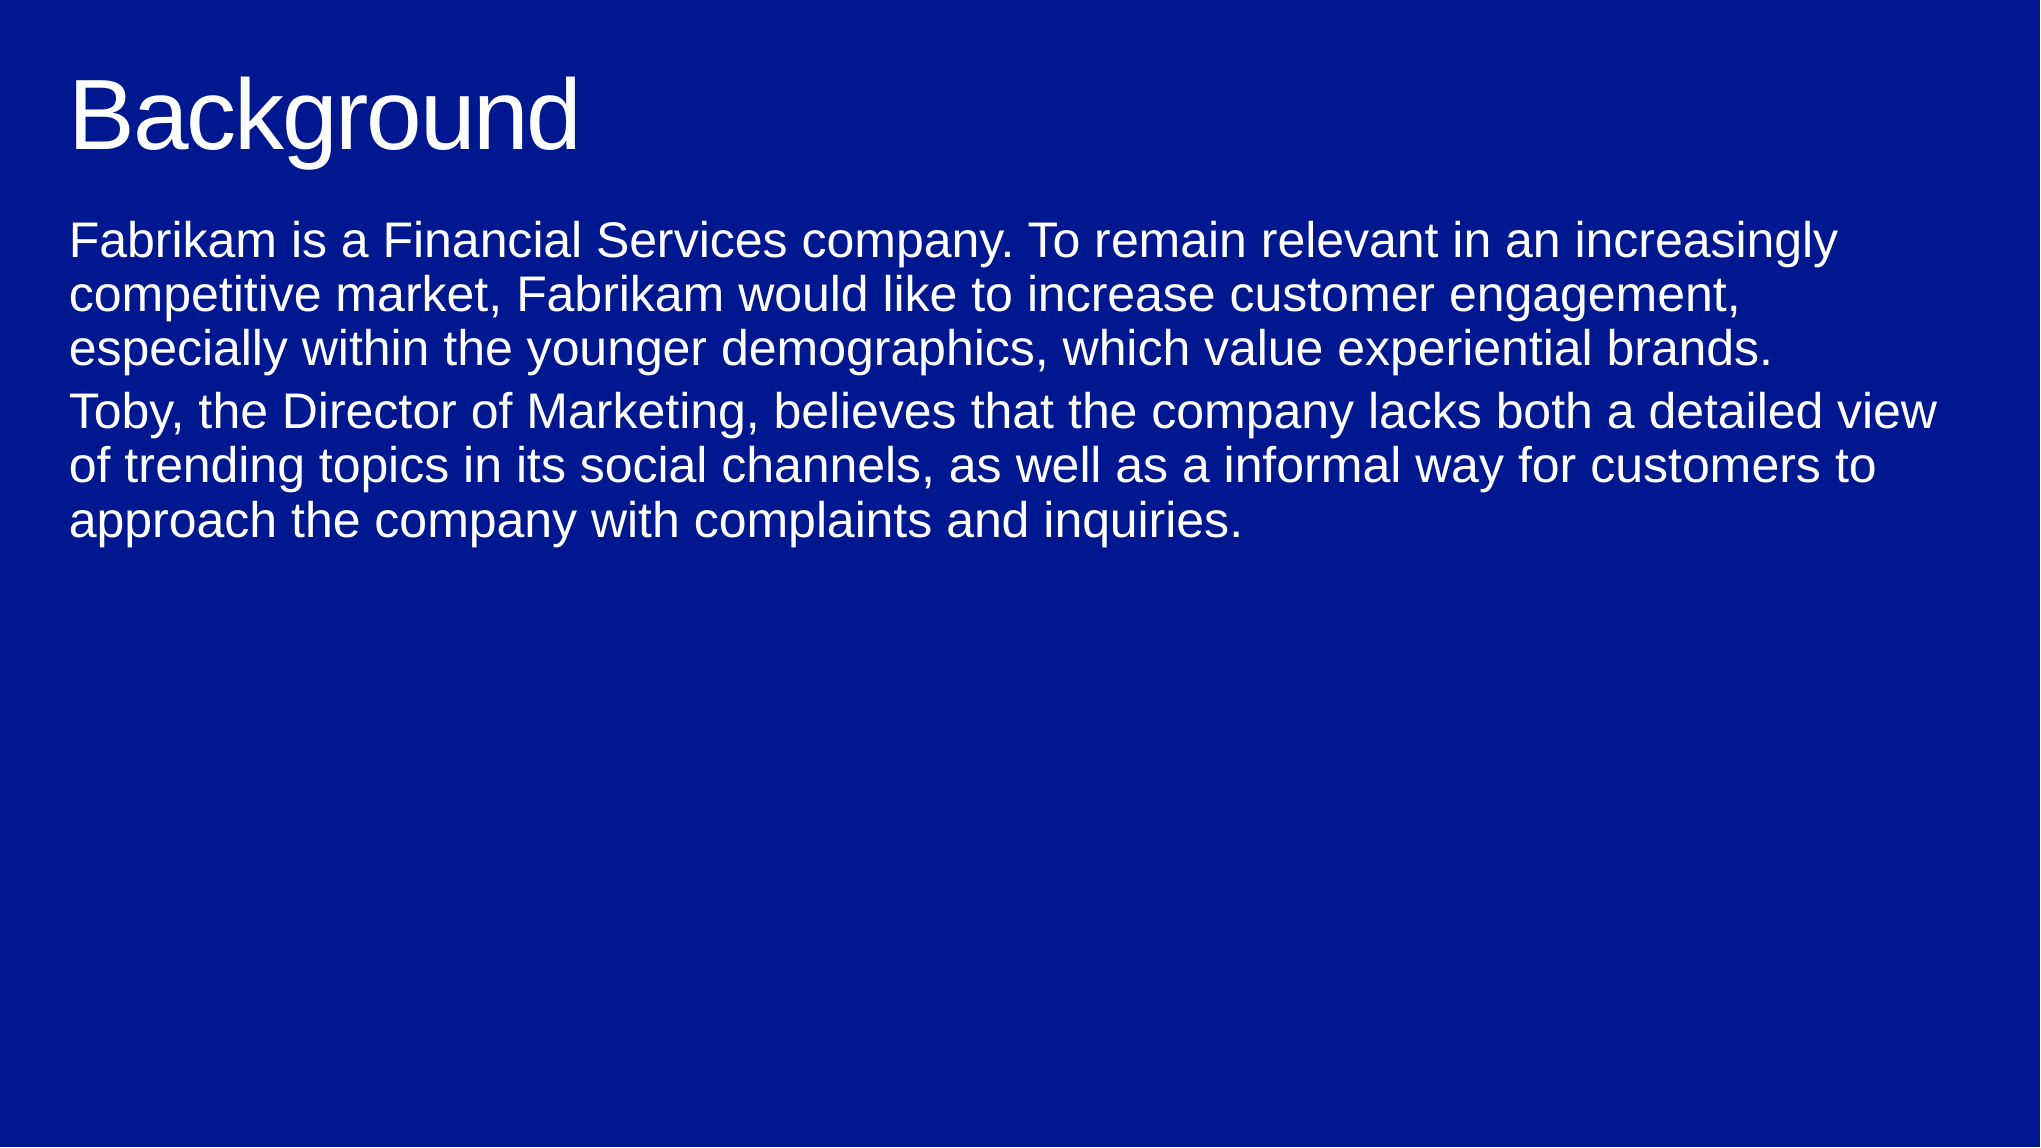

# Background
Fabrikam is a Financial Services company. To remain relevant in an increasingly competitive market, Fabrikam would like to increase customer engagement, especially within the younger demographics, which value experiential brands.
Toby, the Director of Marketing, believes that the company lacks both a detailed view of trending topics in its social channels, as well as a informal way for customers to approach the company with complaints and inquiries.